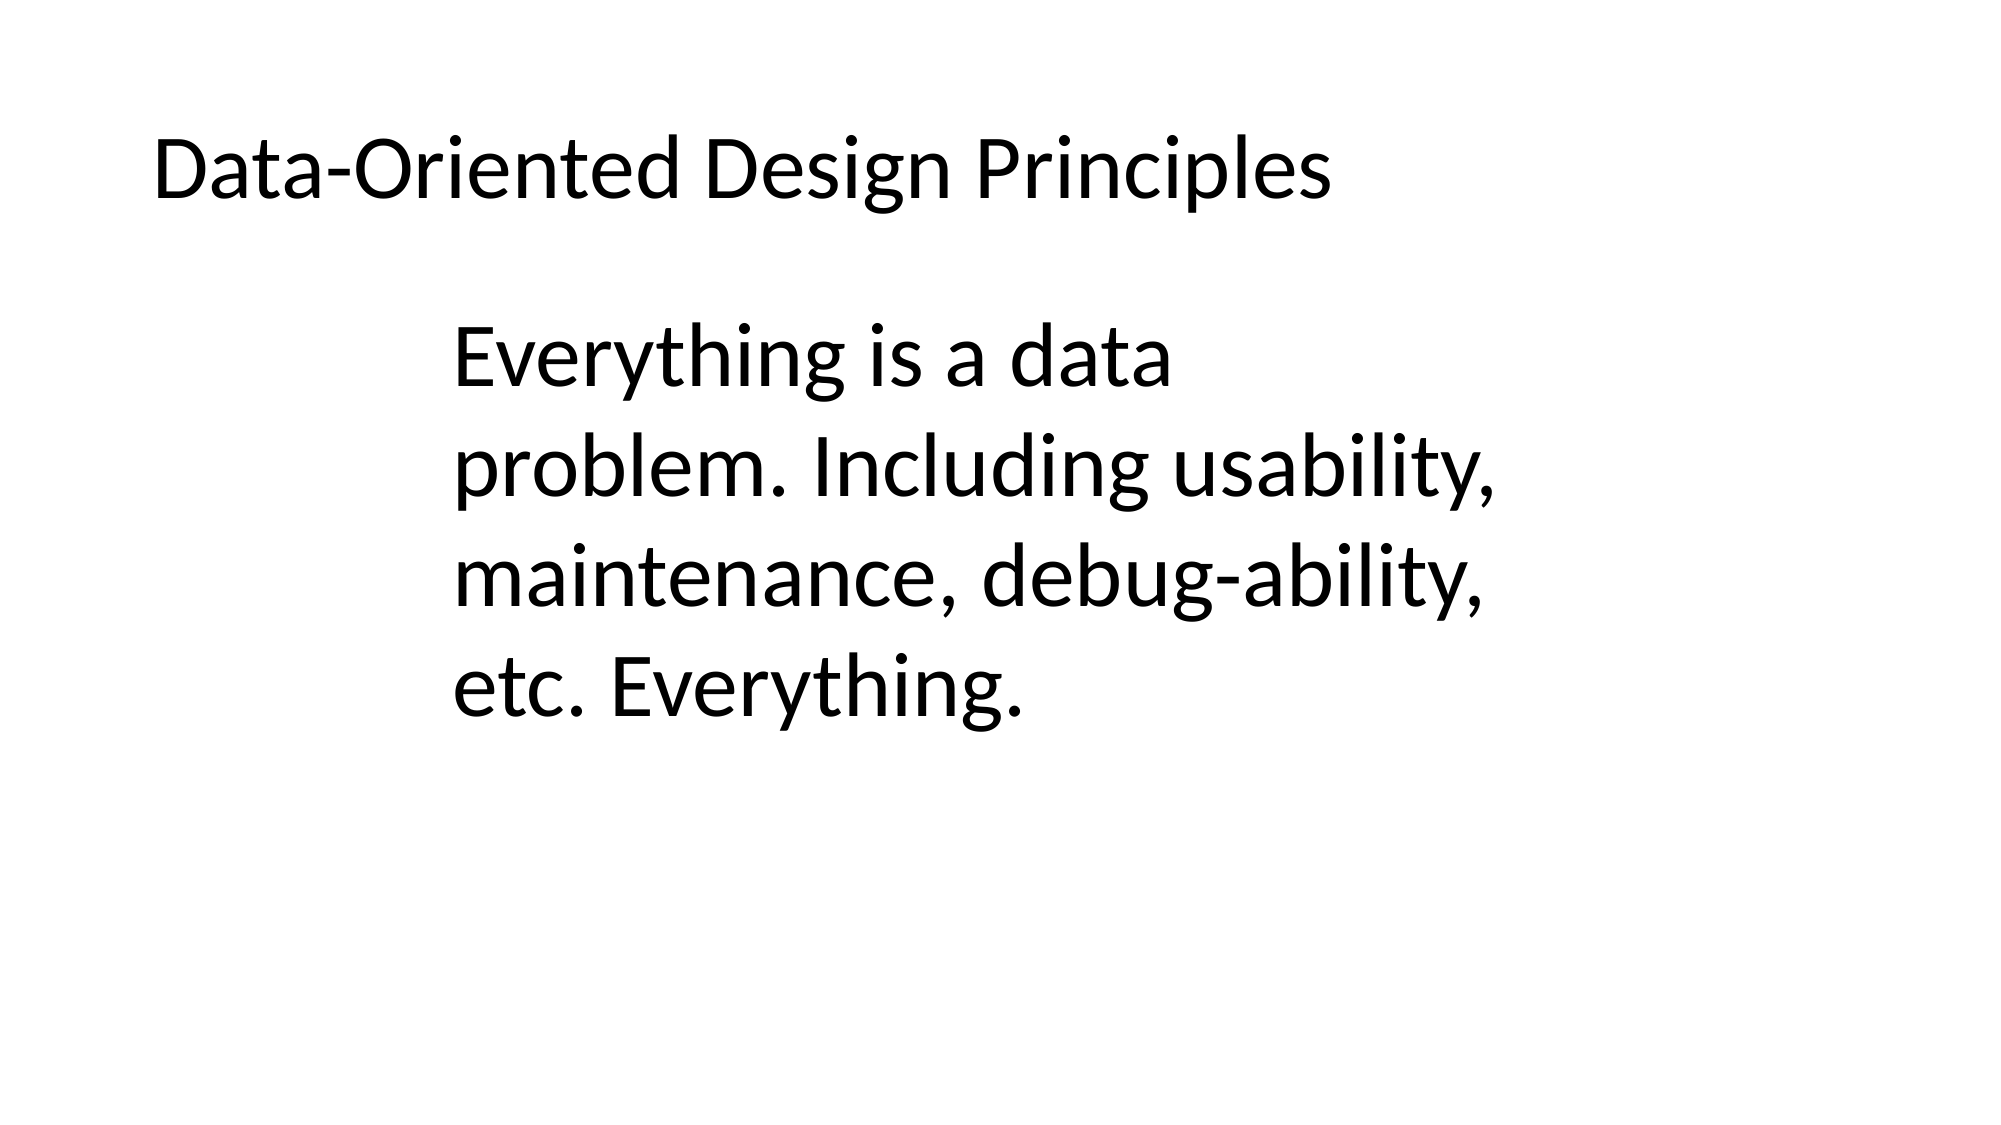

# Data-Oriented Design Principles
Everything is a data problem. Including usability, maintenance, debug-ability, etc. Everything.